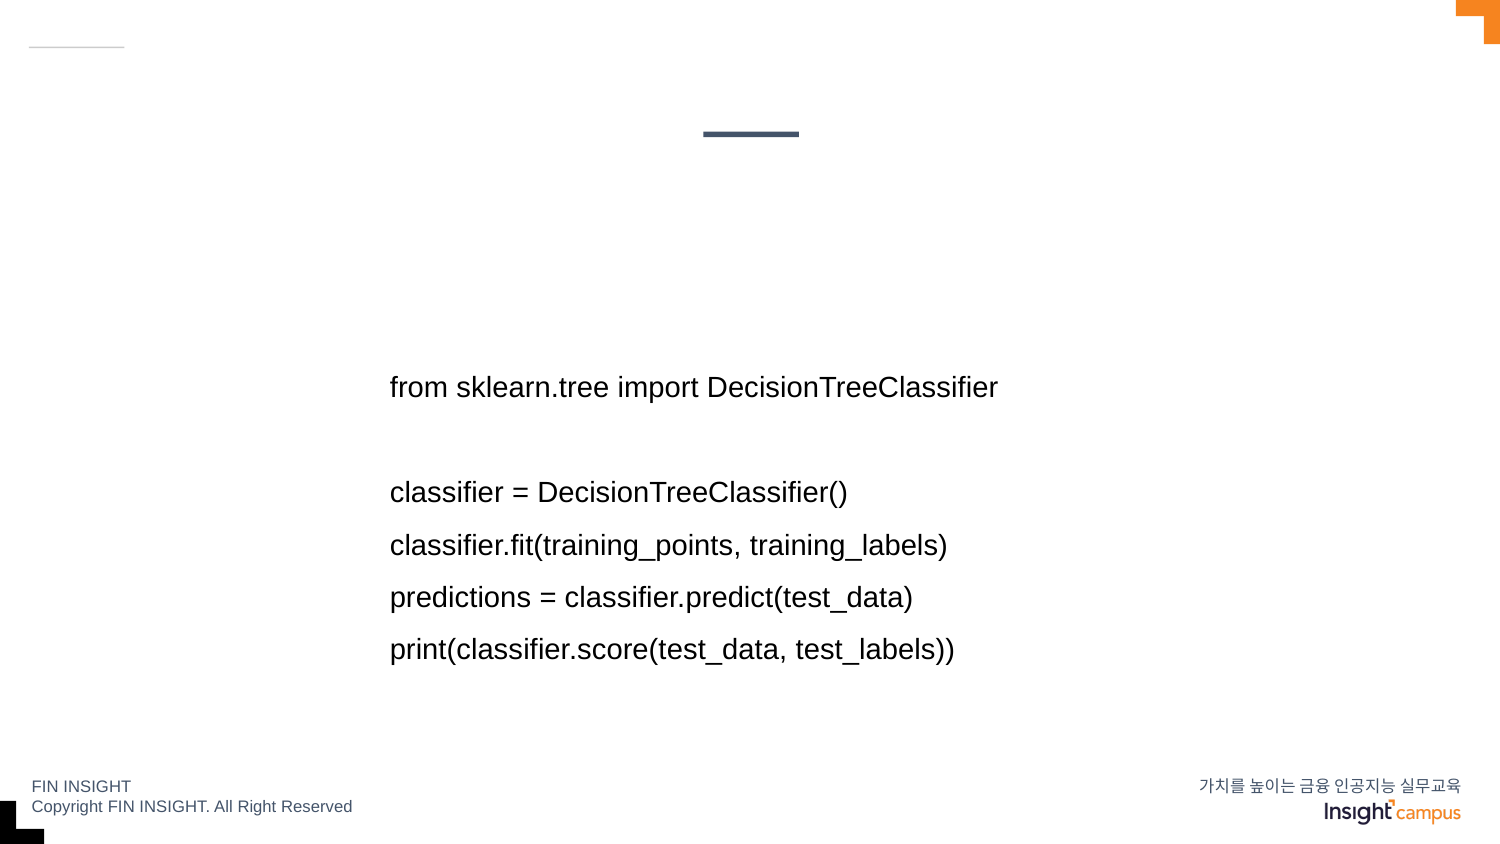

#
from sklearn.tree import DecisionTreeClassifier

classifier = DecisionTreeClassifier()
classifier.fit(training_points, training_labels)
predictions = classifier.predict(test_data)
print(classifier.score(test_data, test_labels))